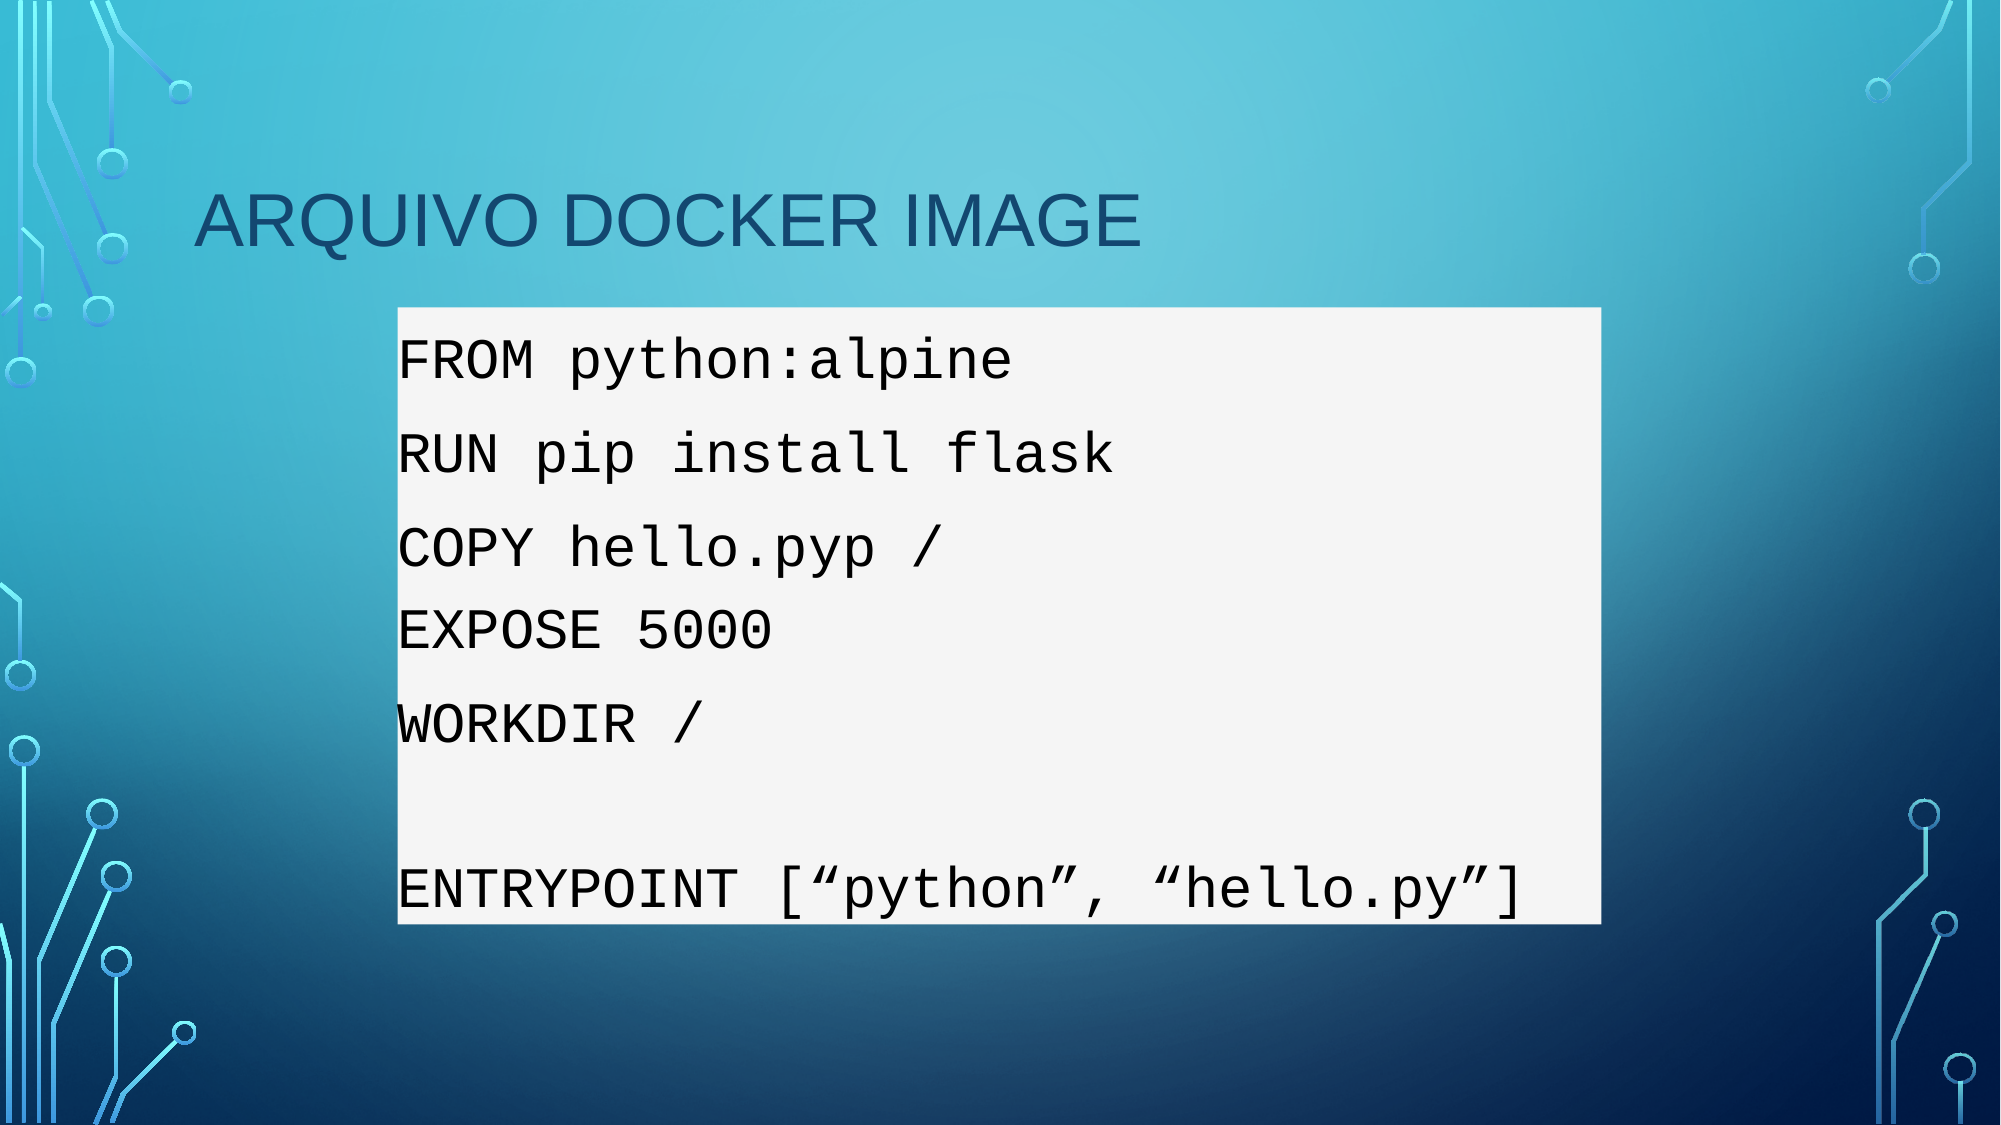

# ARQUIVO DOCKER IMAGE
FROM python:alpine
RUN pip install flask
COPY hello.pyp /
EXPOSE 5000
WORKDIR /
ENTRYPOINT [“python”, “hello.py”]